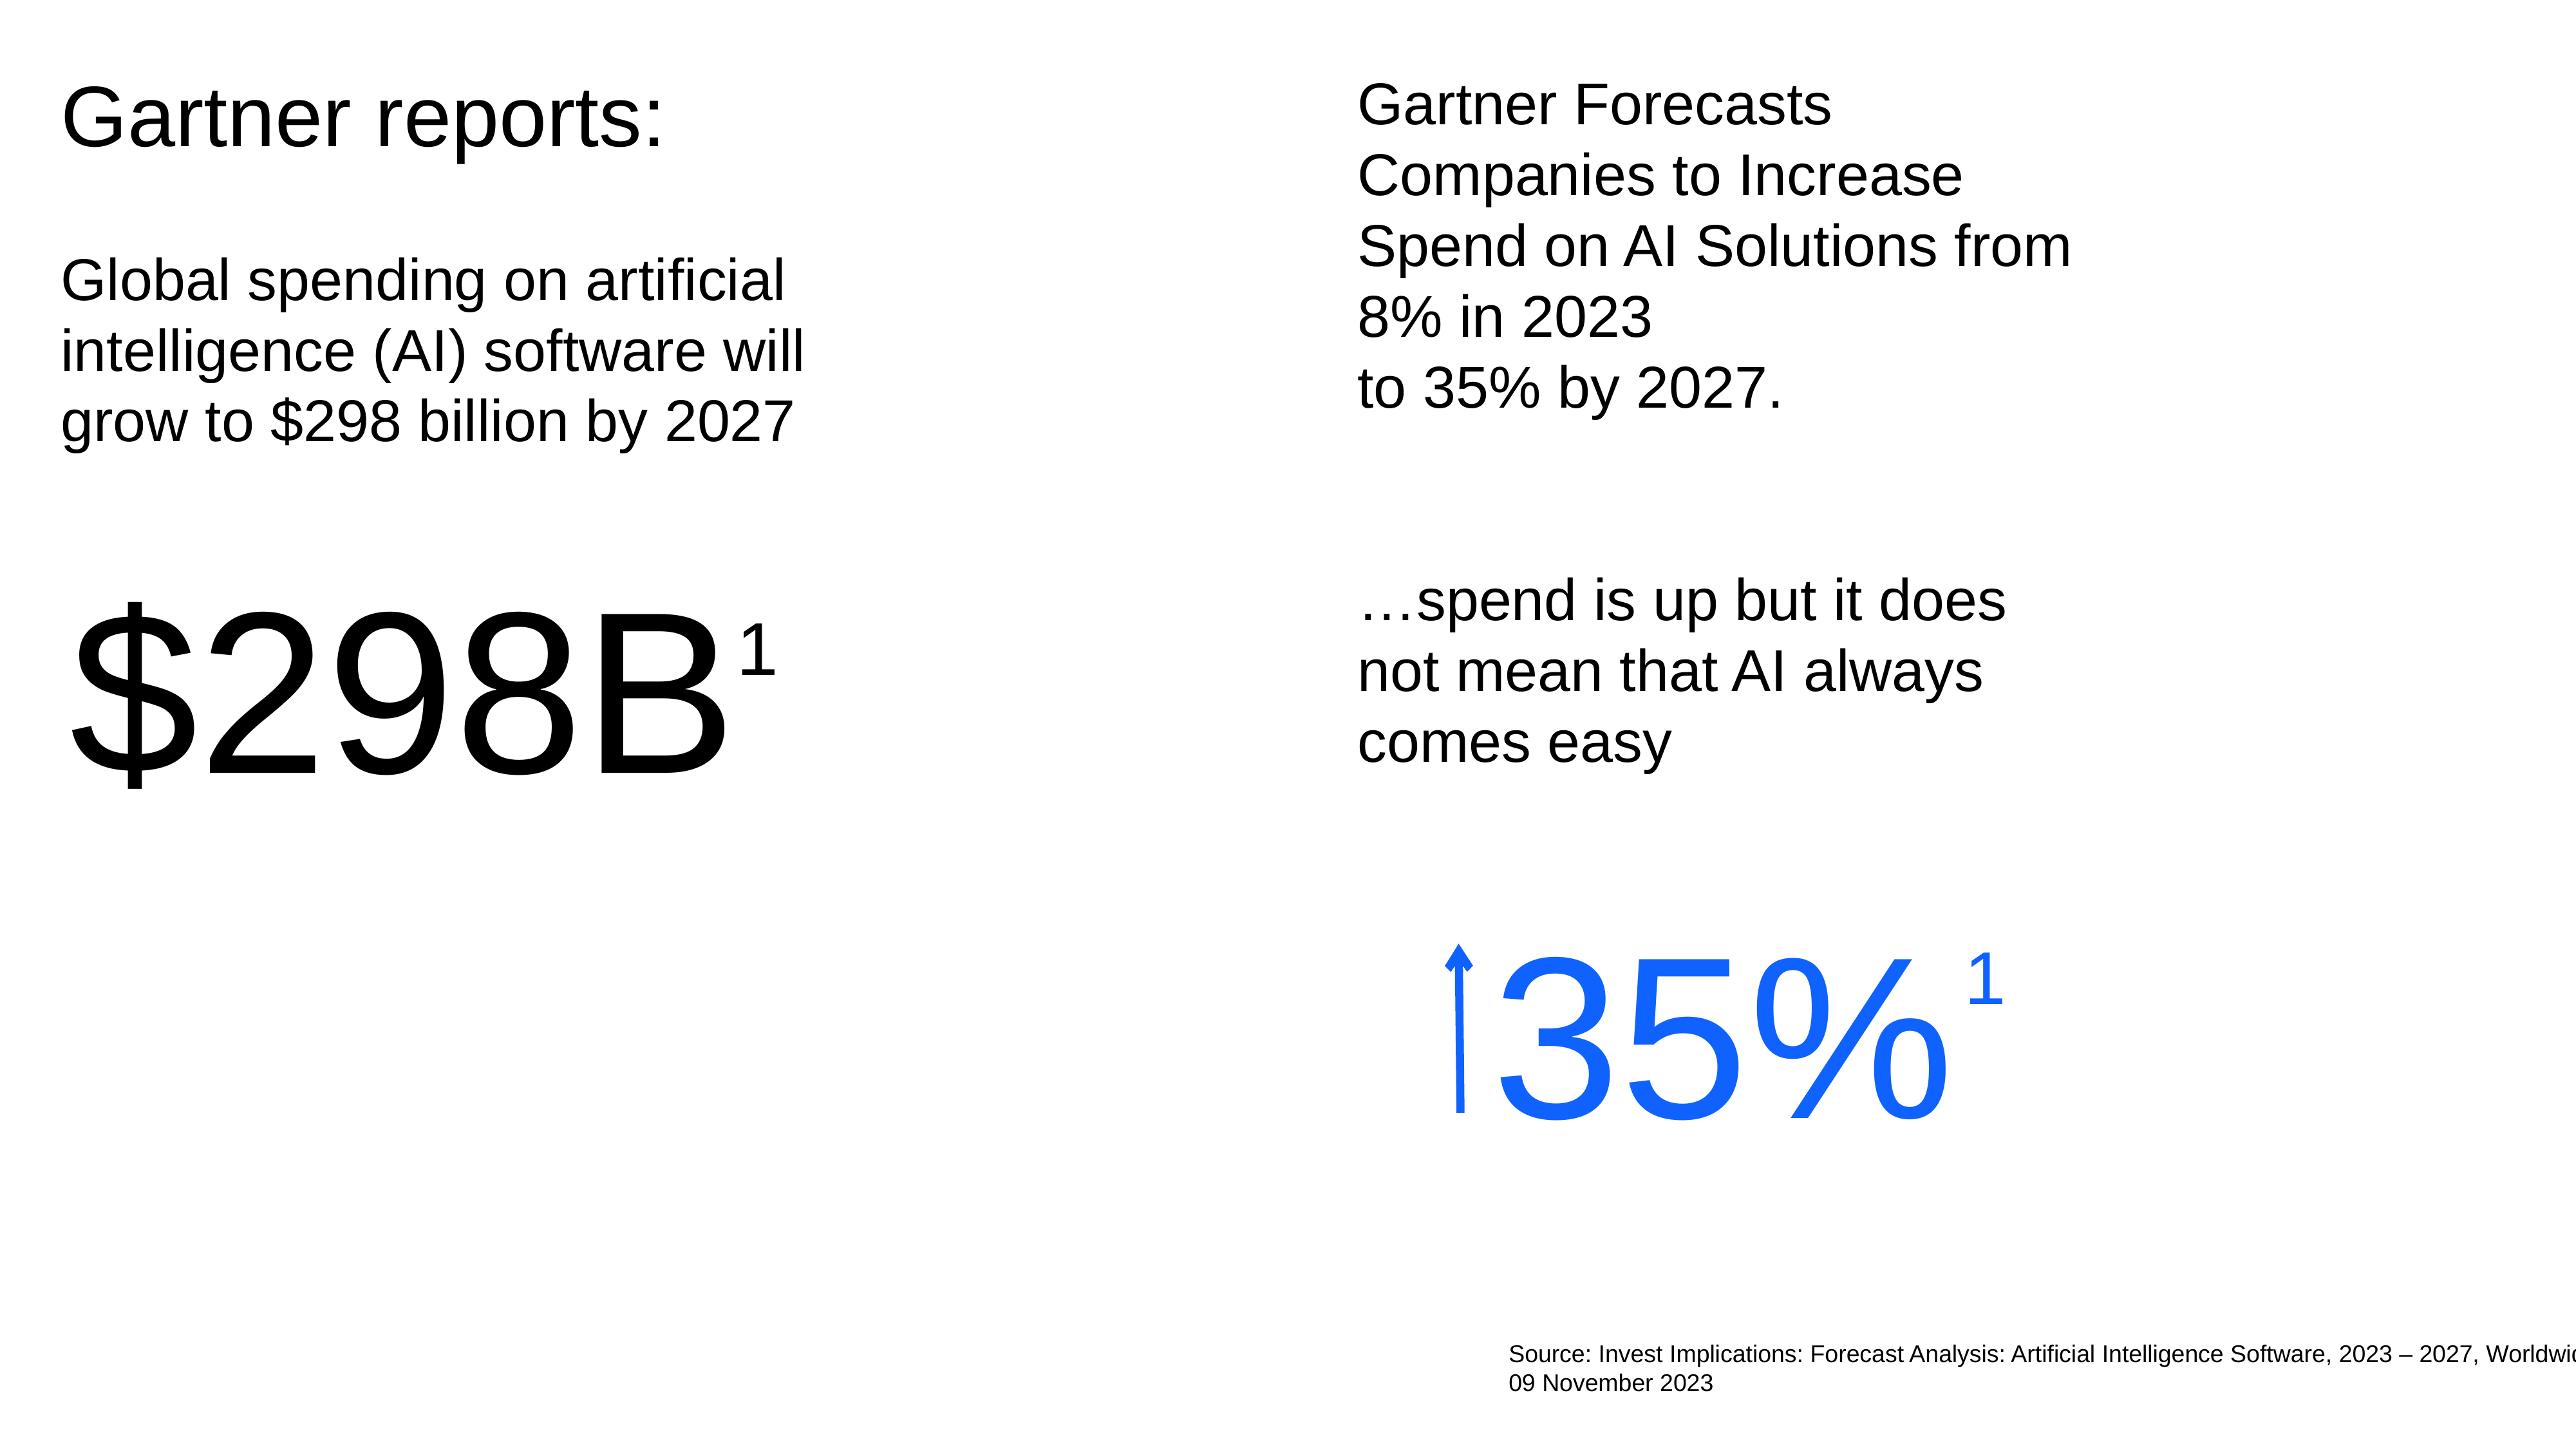

Gartner reports:

Global spending on artificial intelligence (AI) software will grow to $298 billion by 2027
Gartner Forecasts Companies to Increase Spend on AI Solutions from 8% in 2023
to 35% by 2027.

…spend is up but it does
not mean that AI always comes easy
$298B1
35%
1

Source: Invest Implications: Forecast Analysis: Artificial Intelligence Software, 2023 – 2027, Worldwide, 09 November 2023